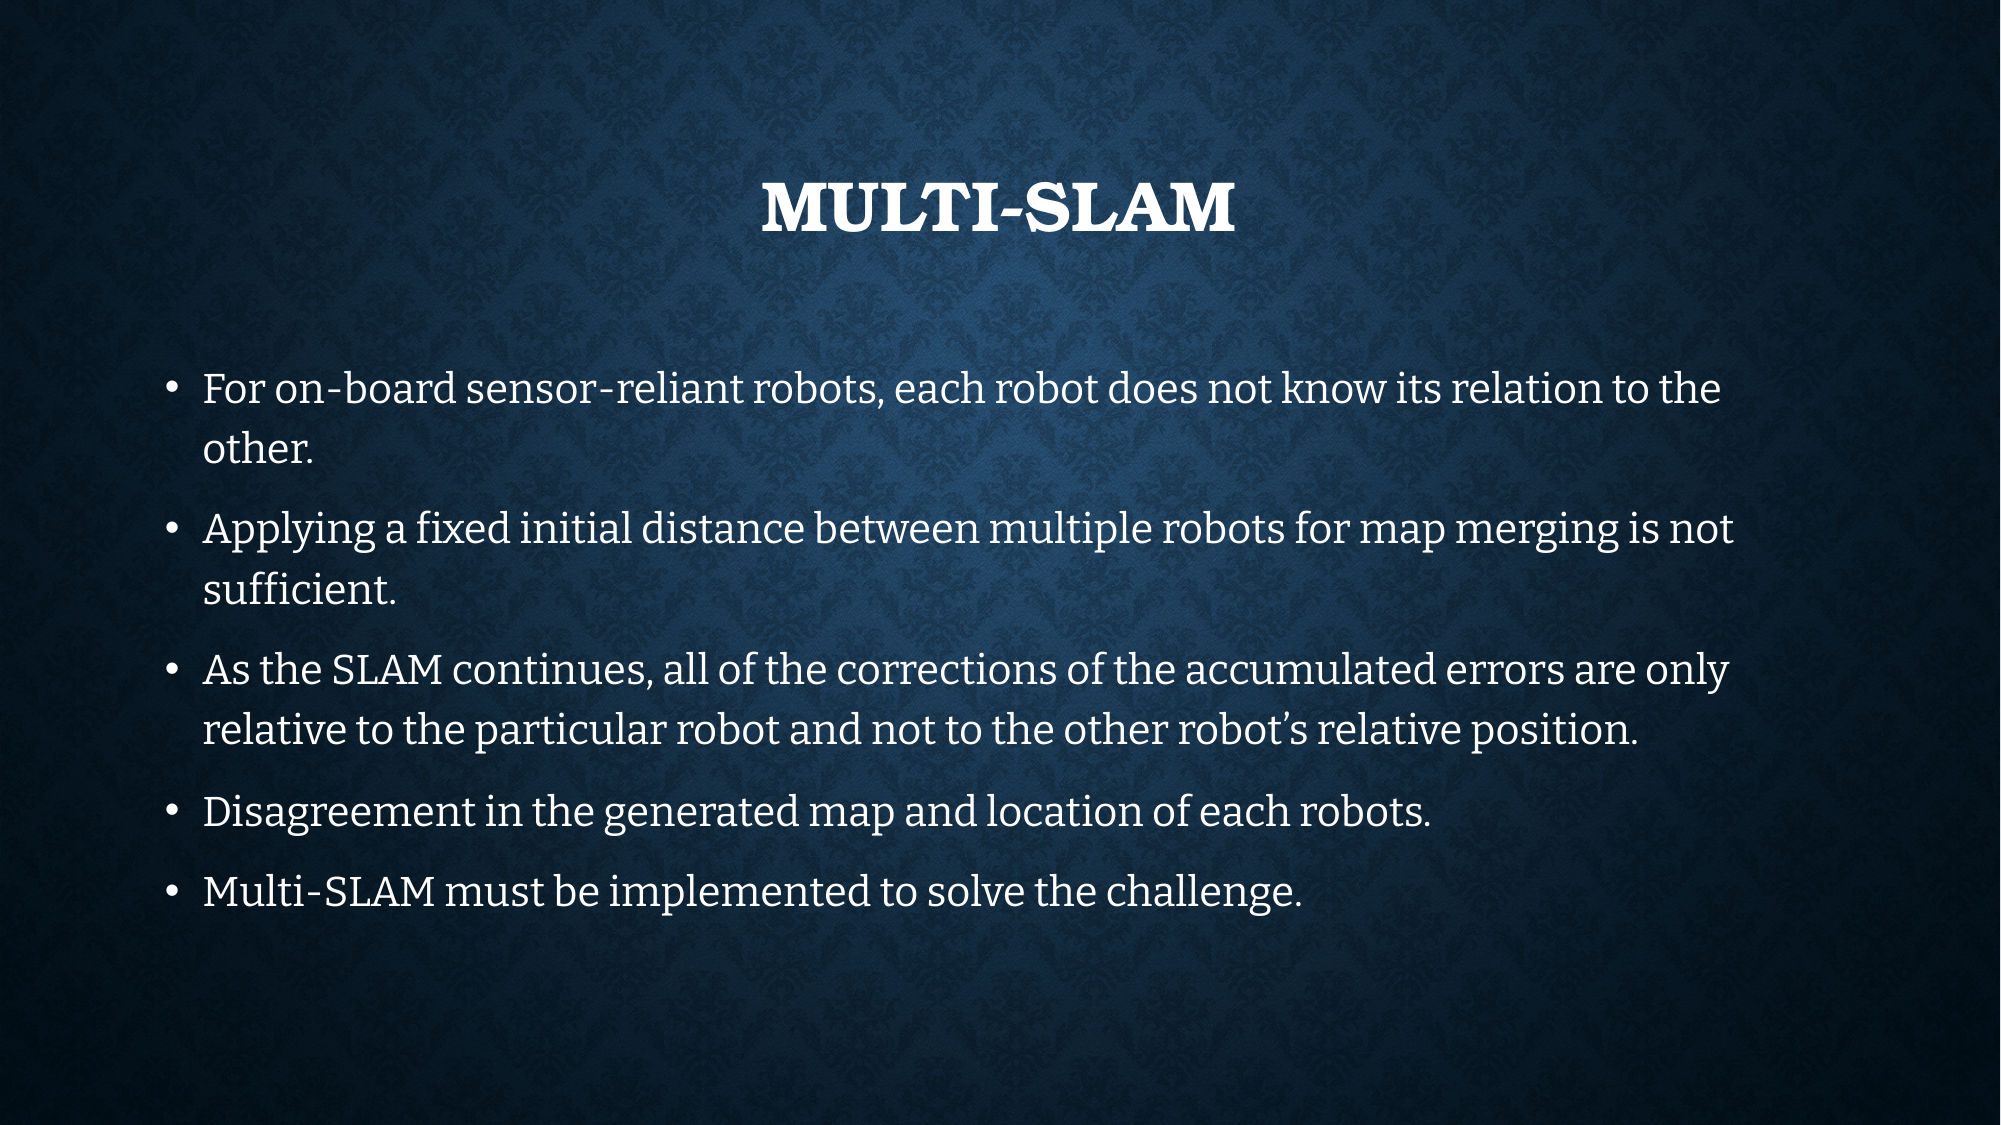

# Multi-SLAM
For on-board sensor-reliant robots, each robot does not know its relation to the other.
Applying a fixed initial distance between multiple robots for map merging is not sufficient.
As the SLAM continues, all of the corrections of the accumulated errors are only relative to the particular robot and not to the other robot’s relative position.
Disagreement in the generated map and location of each robots.
Multi-SLAM must be implemented to solve the challenge.